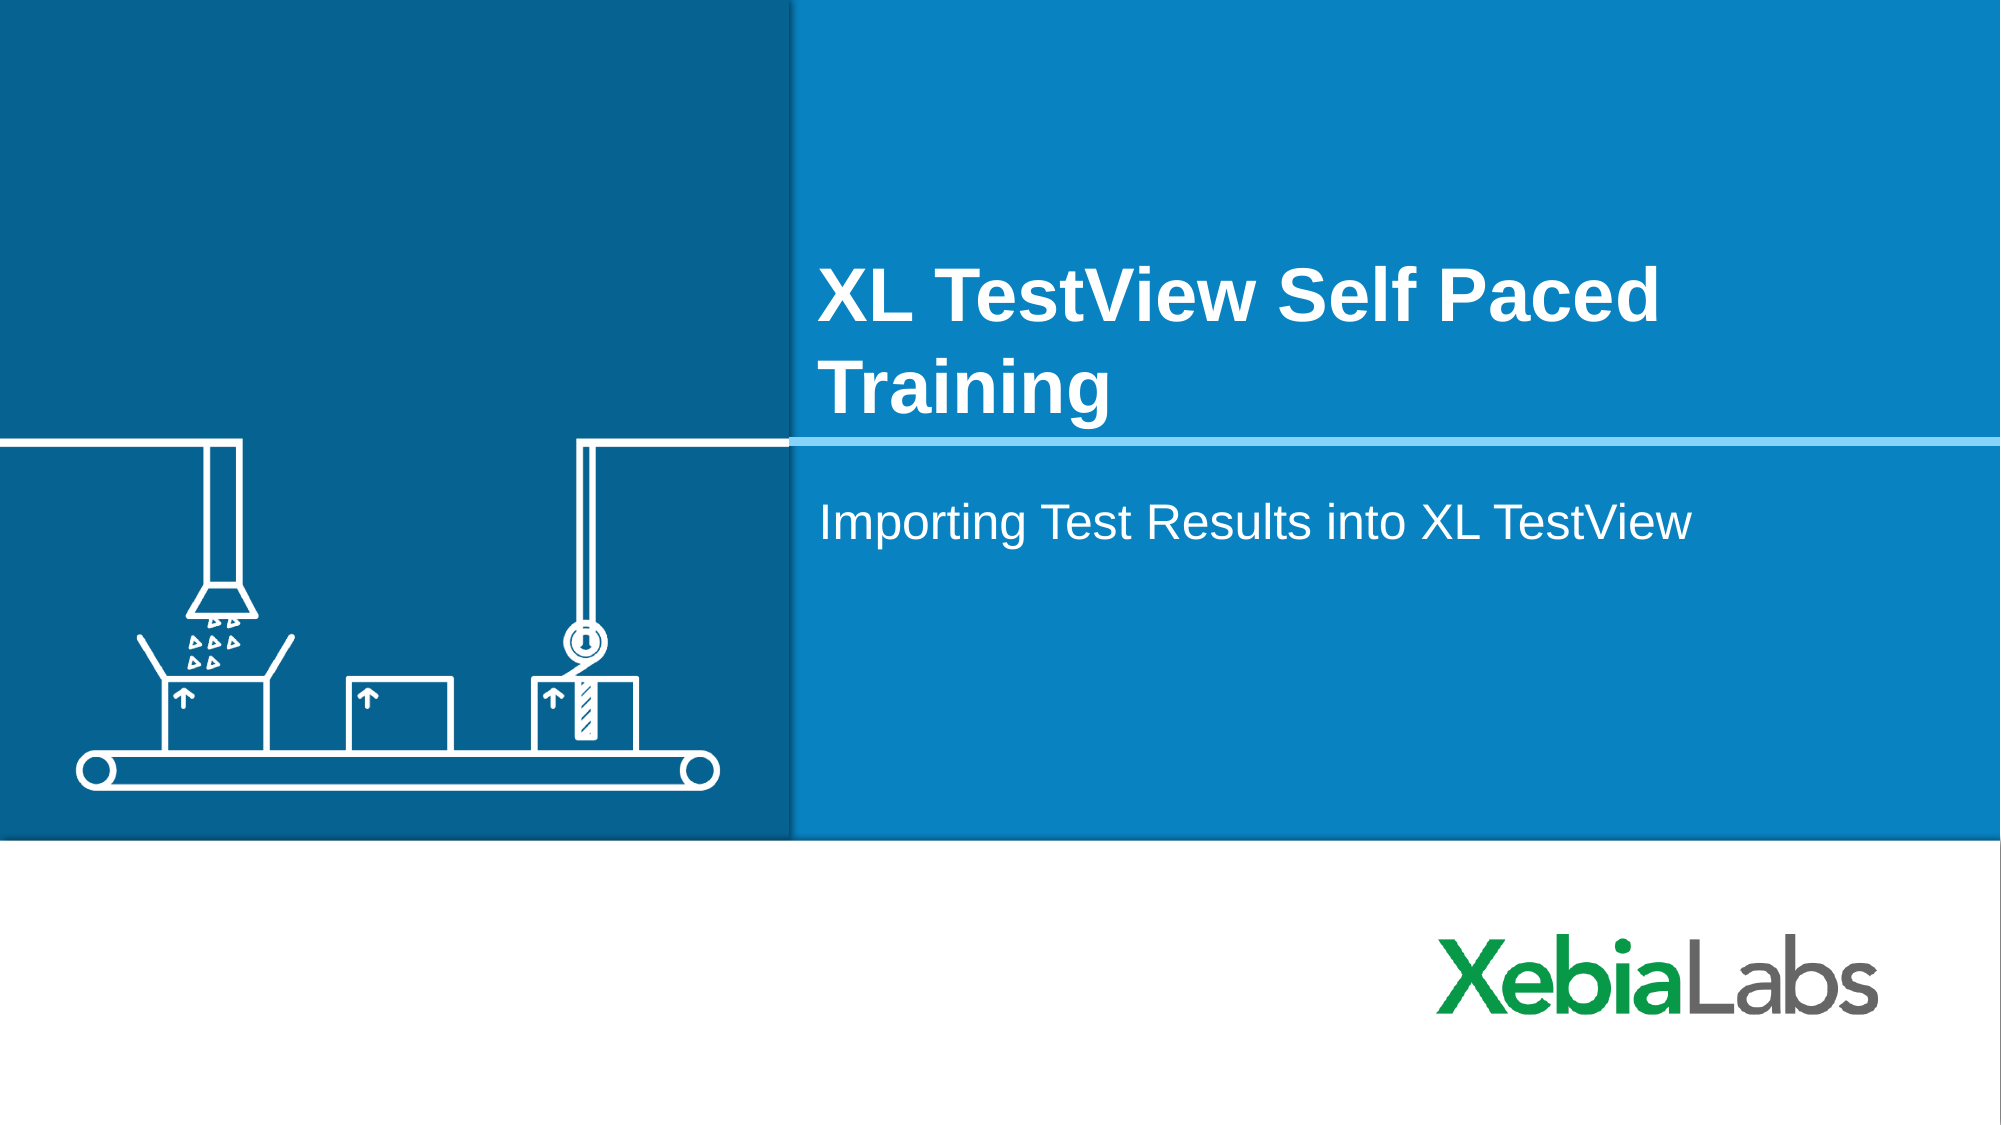

# XL TestView Self Paced Training
Importing Test Results into XL TestView